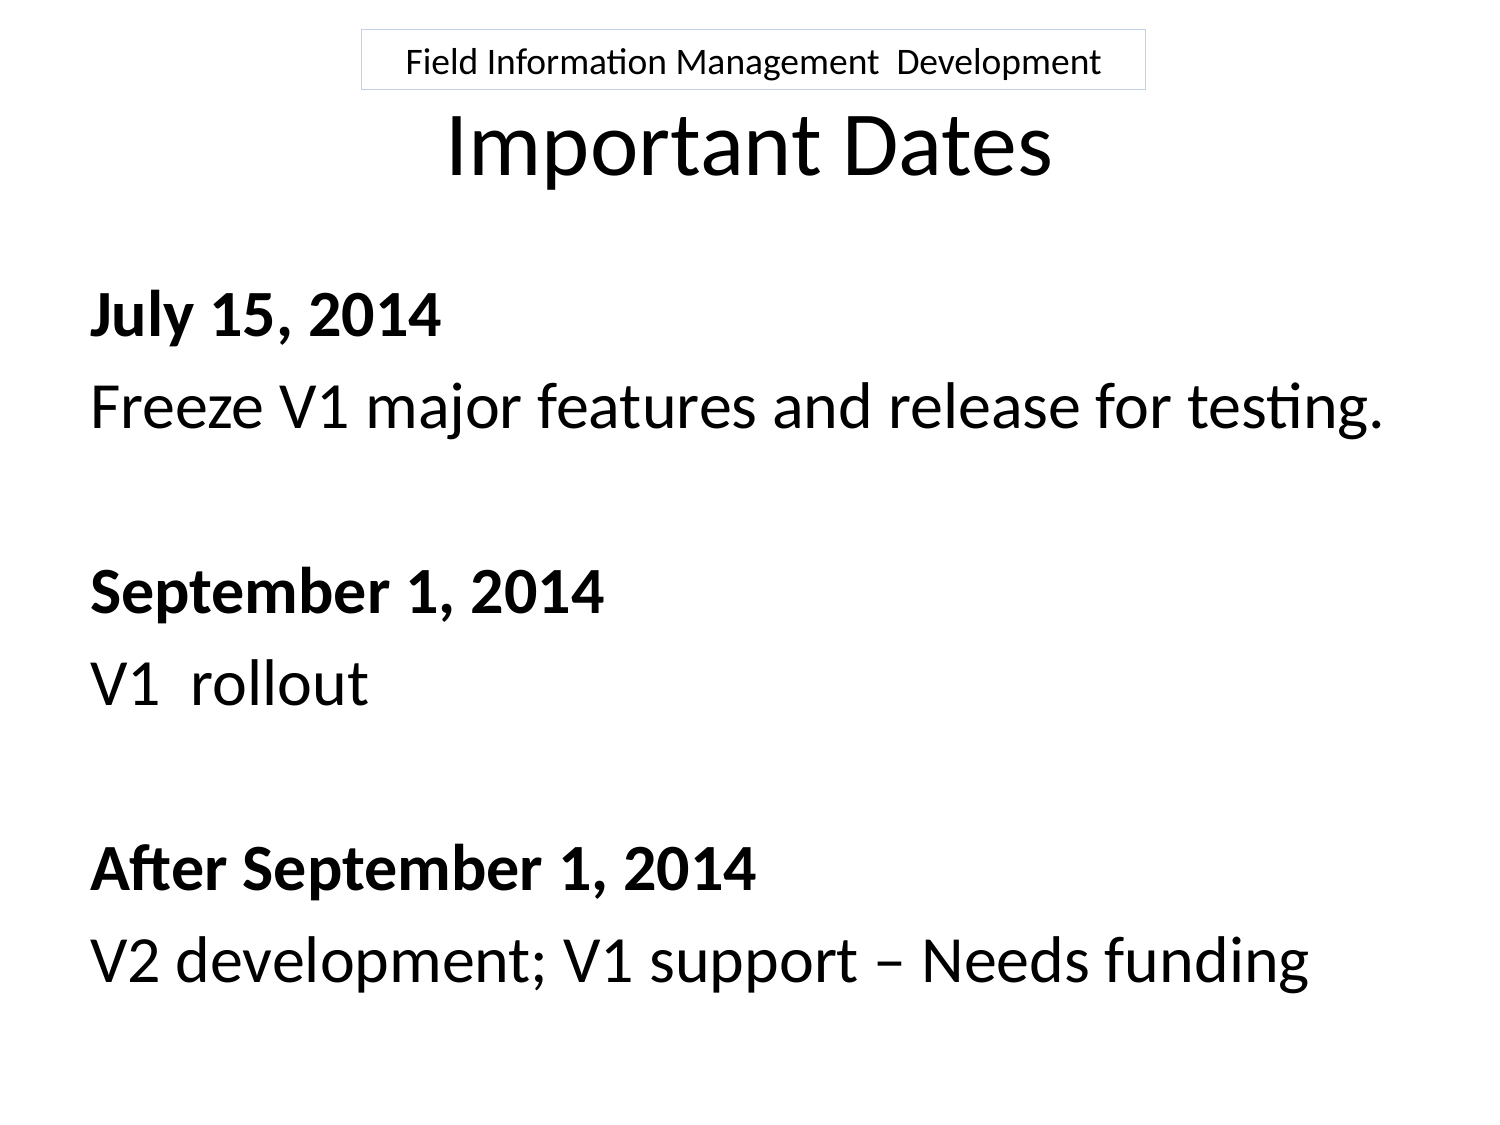

Field Information Management  Development
# Important Dates
July 15, 2014
Freeze V1 major features and release for testing.

September 1, 2014
V1  rollout

After September 1, 2014
V2 development; V1 support – Needs funding